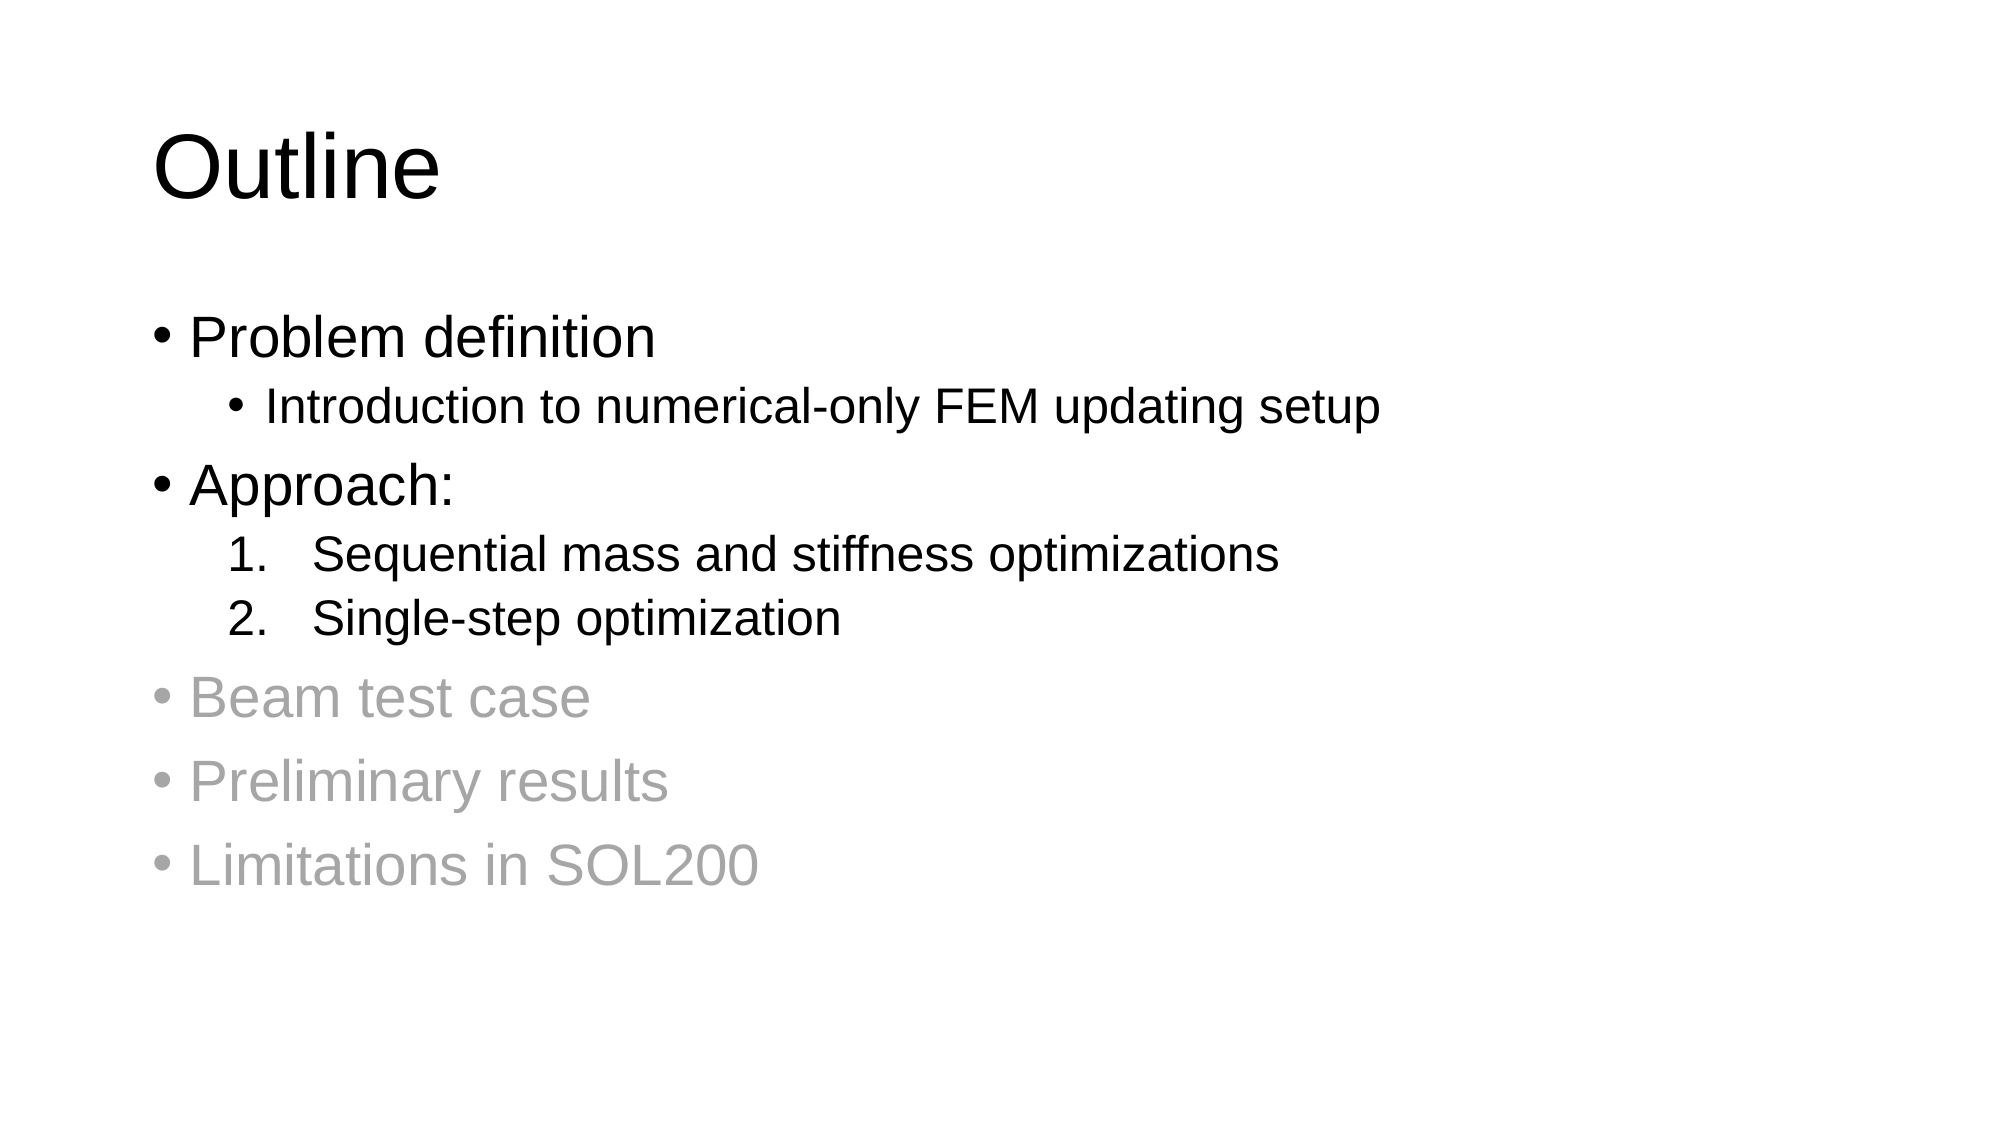

# Outline
Problem definition
Introduction to numerical-only FEM updating setup
Approach:
Sequential mass and stiffness optimizations
Single-step optimization
Beam test case
Preliminary results
Limitations in SOL200